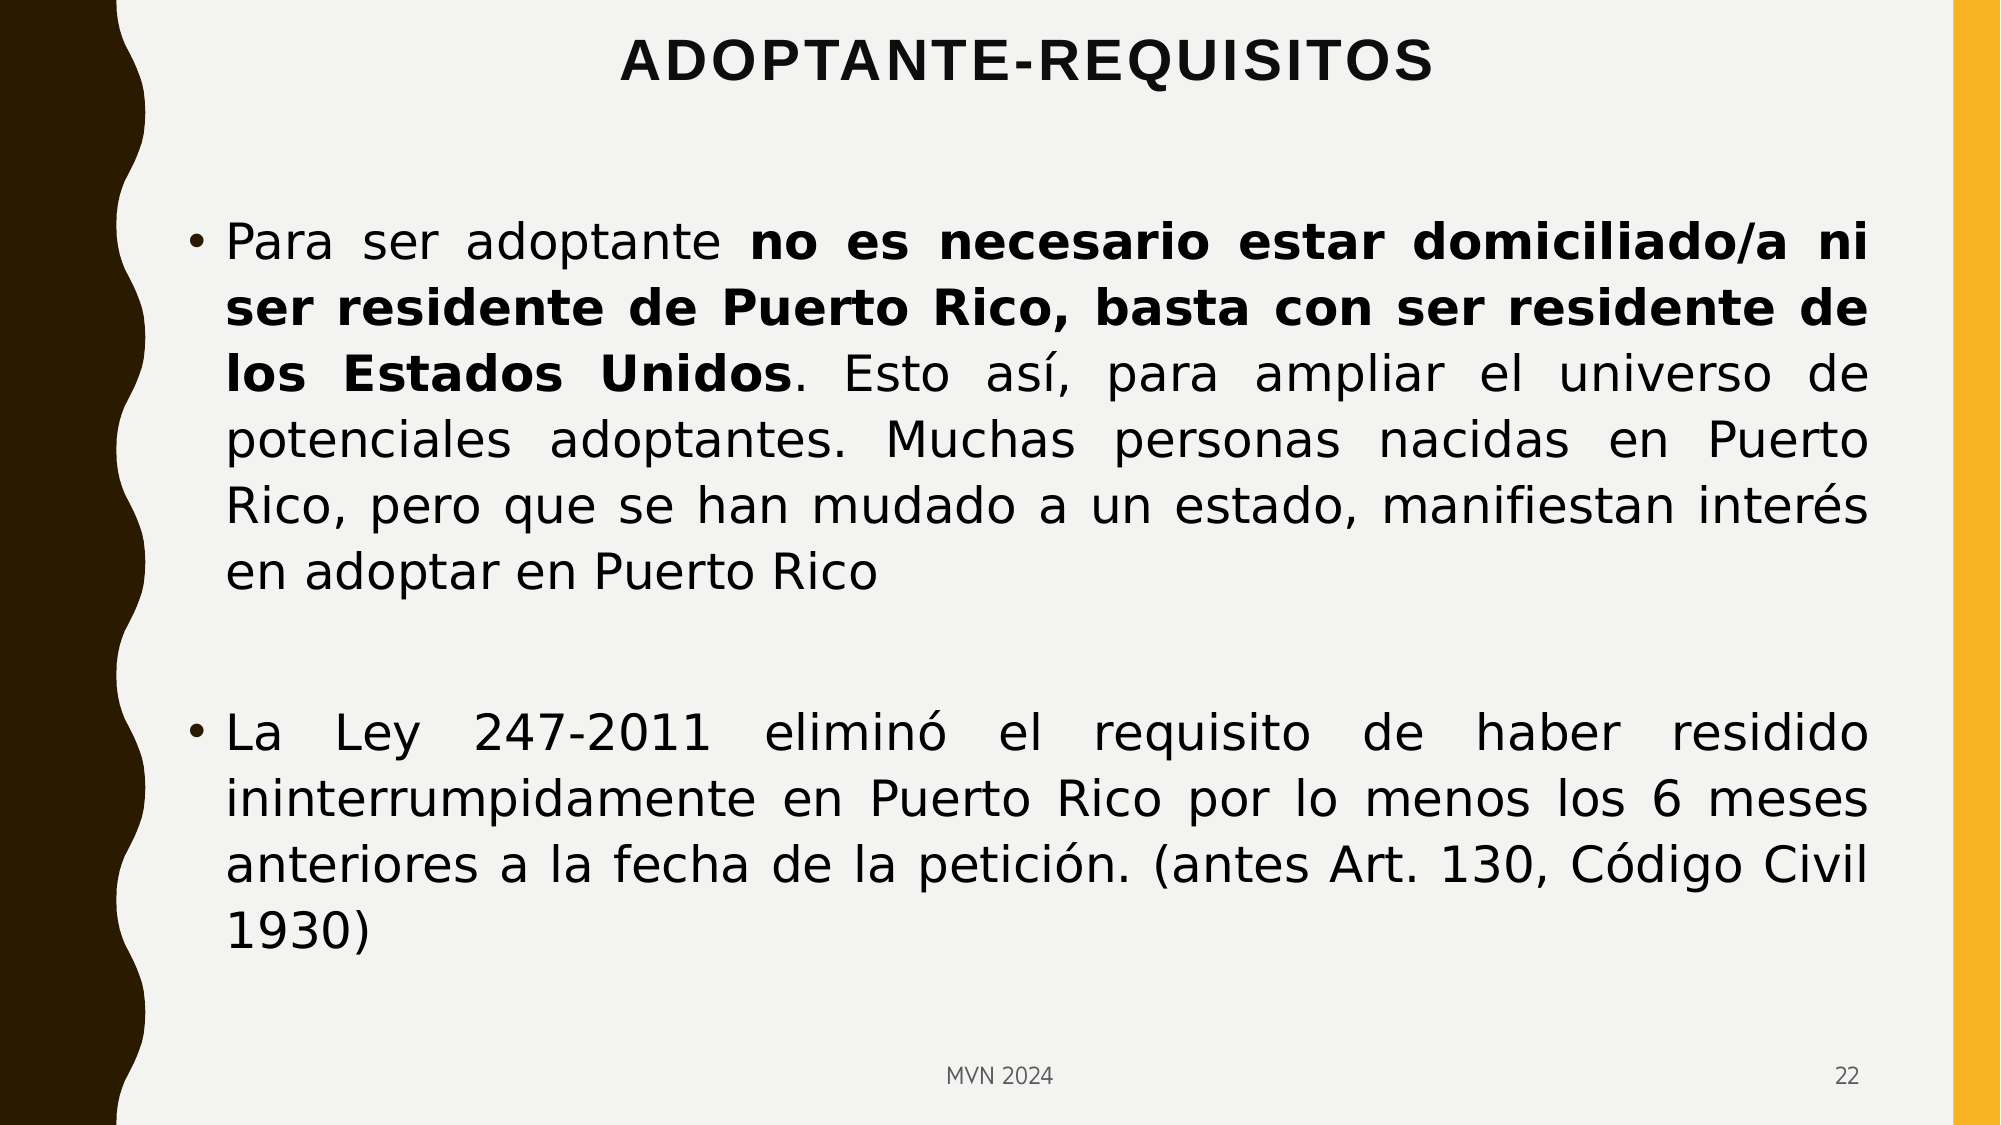

# Adoptante-requisitos
Para ser adoptante no es necesario estar domiciliado/a ni ser residente de Puerto Rico, basta con ser residente de los Estados Unidos. Esto así, para ampliar el universo de potenciales adoptantes. Muchas personas nacidas en Puerto Rico, pero que se han mudado a un estado, manifiestan interés en adoptar en Puerto Rico

La Ley 247-2011 eliminó el requisito de haber residido ininterrumpidamente en Puerto Rico por lo menos los 6 meses anteriores a la fecha de la petición. (antes Art. 130, Código Civil 1930)

MVN 2024
22